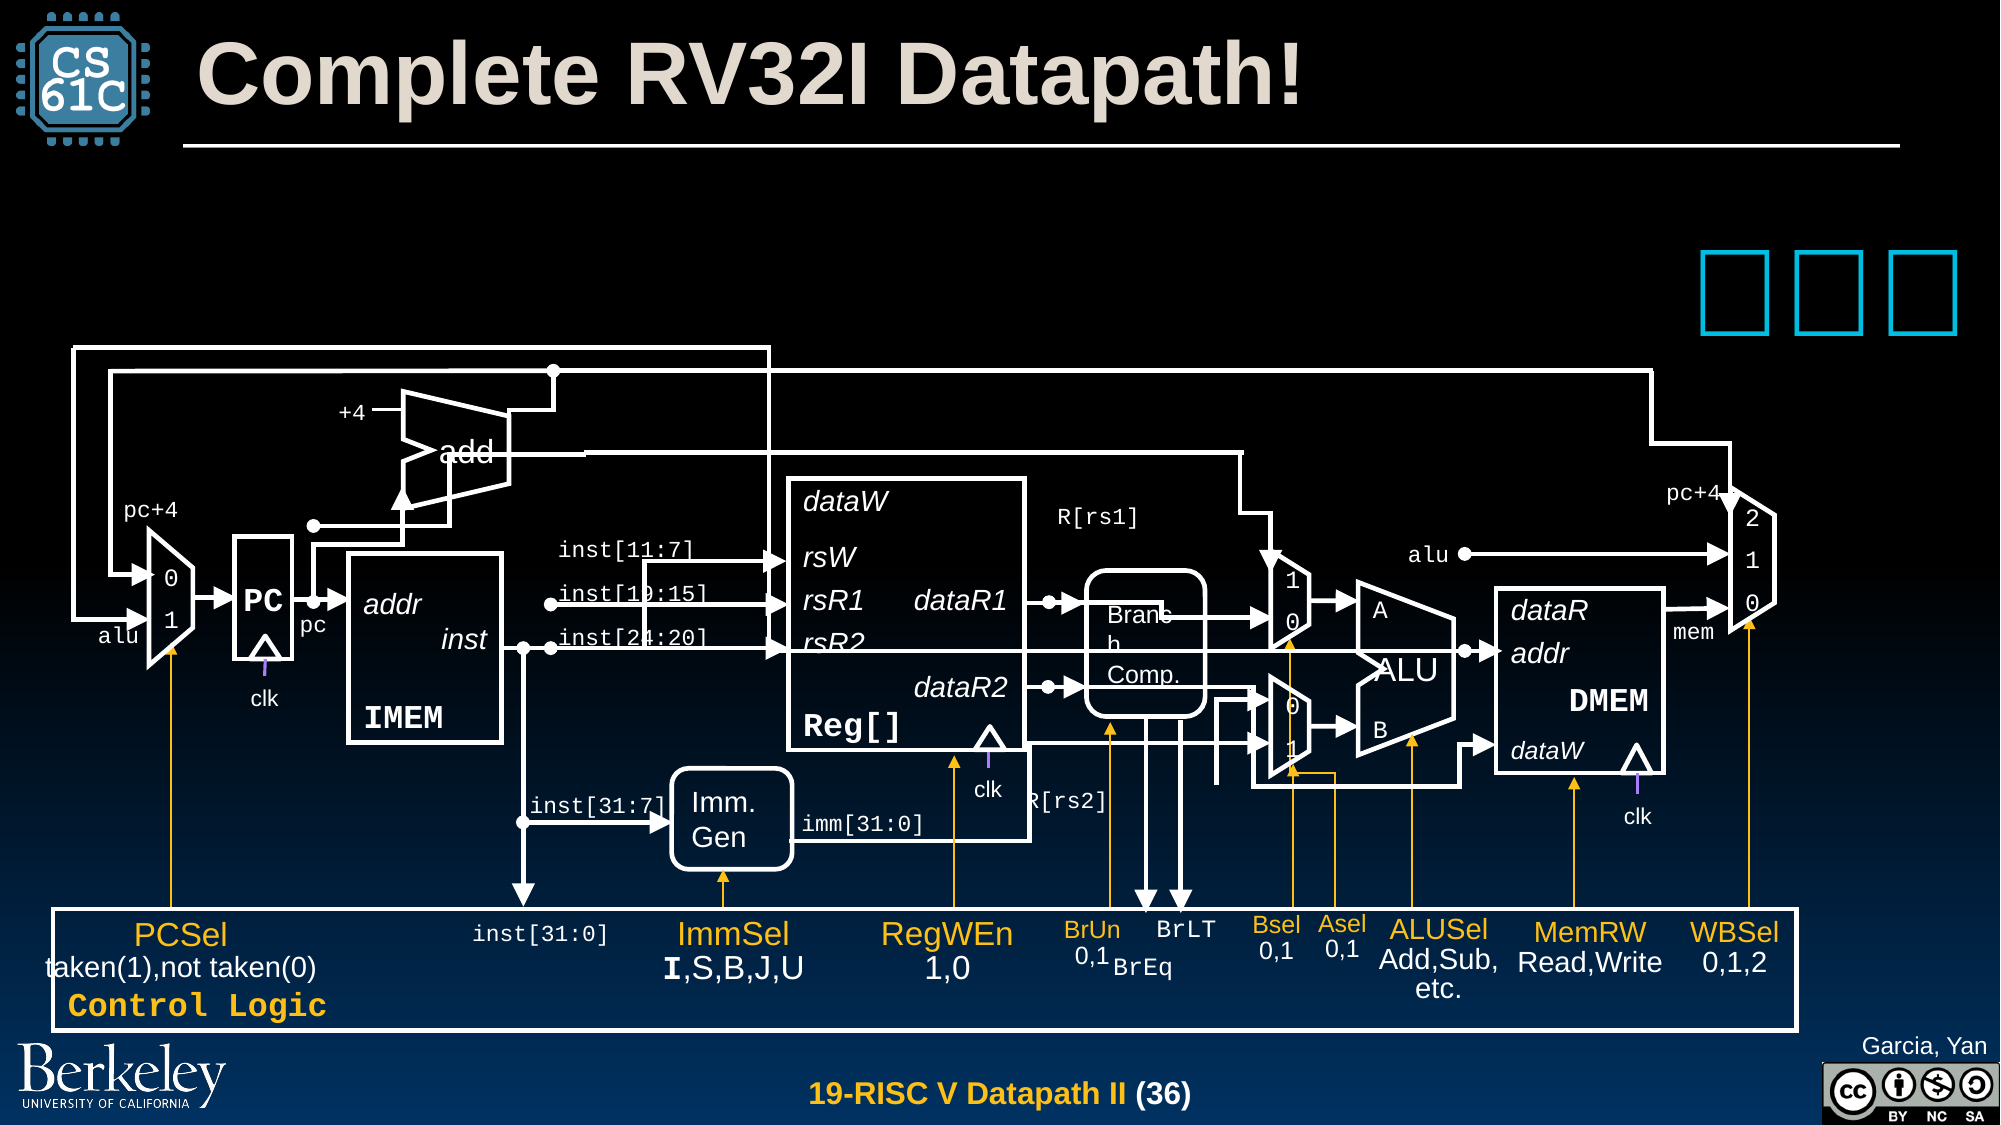

# Complete RV32I Datapath!
🥳🥳🥳
+4
add
pc+4
dataW
rsW
rsR1	dataR1
rsR2
	dataR2
Reg[]
pc+4

2
1
0

R[rs1]
inst[11:7]
inst[19:15]
inst[24:20]
alu
PC

addr
inst

IMEM
Branch Comp.
0
1
1
0
A
ALU
B
	dataR
addr
DMEM
dataW

pc
mem
alu
clk
0
1

clk
Imm. Gen
R[rs2]
inst[31:7]
clk
imm[31:0]
Asel
0,1
Bsel
0,1
ALUSel
Add,Sub,
etc.
Control Logic
BrLT
ImmSel
I,S,B,J,U
RegWEn
1,0
BrUn
0,1
MemRW
Read,Write
WBSel
0,1,2
PCSel
taken(1),not taken(0)
inst[31:0]
BrEq